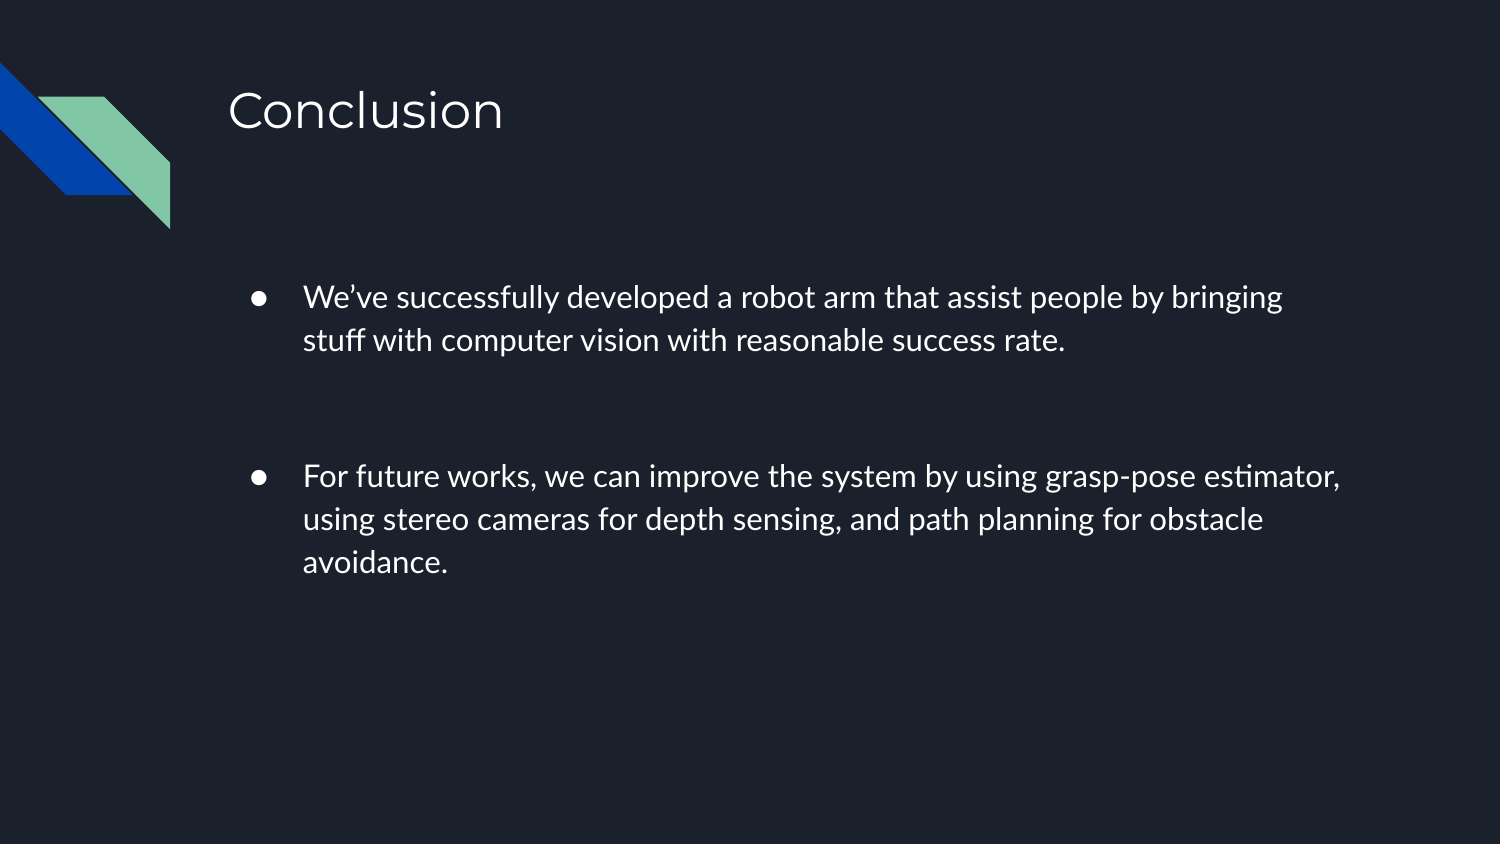

# Conclusion
We’ve successfully developed a robot arm that assist people by bringing stuff with computer vision with reasonable success rate.

For future works, we can improve the system by using grasp-pose estimator, using stereo cameras for depth sensing, and path planning for obstacle avoidance.